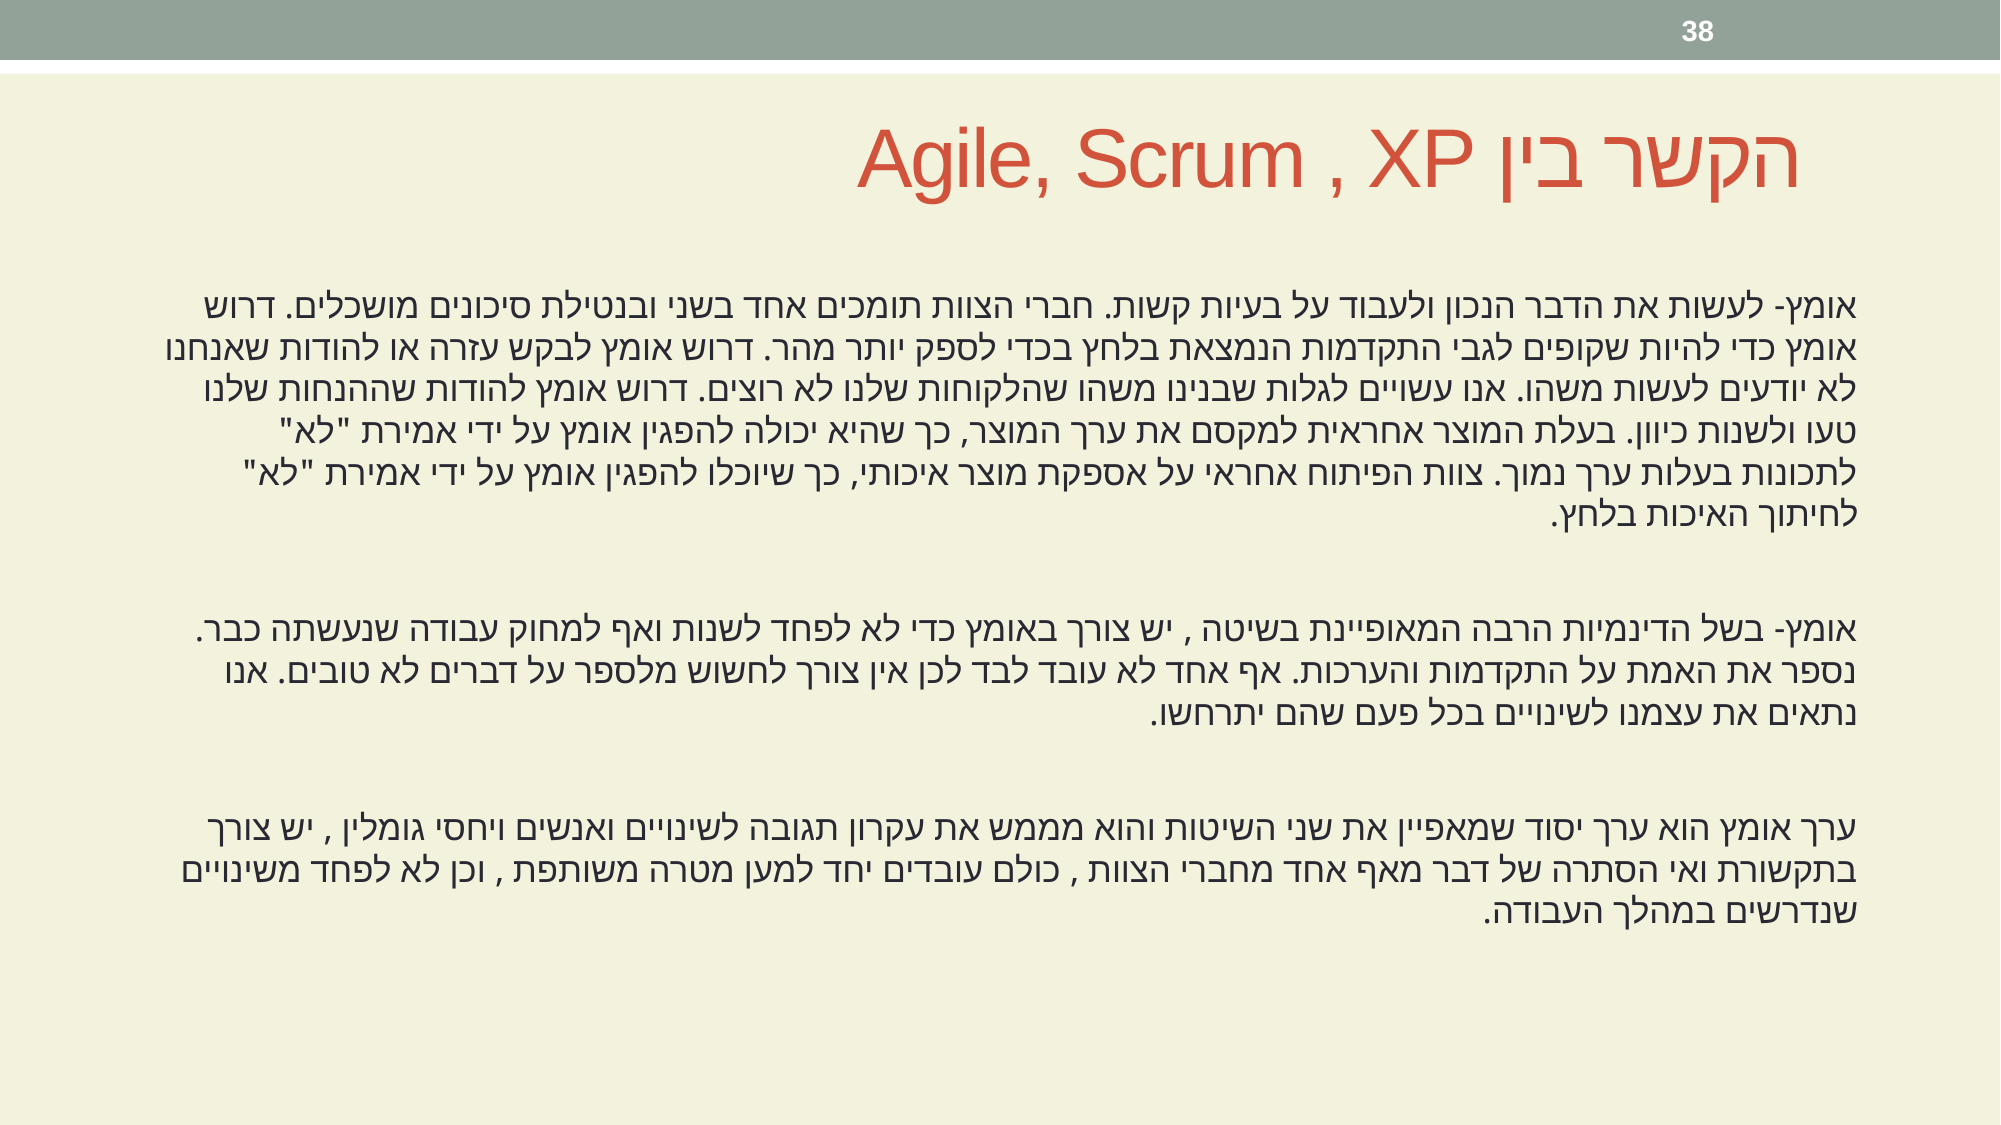

38
# הקשר בין Agile, Scrum , XP
אומץ- לעשות את הדבר הנכון ולעבוד על בעיות קשות. חברי הצוות תומכים אחד בשני ובנטילת סיכונים מושכלים. דרוש אומץ כדי להיות שקופים לגבי התקדמות הנמצאת בלחץ בכדי לספק יותר מהר. דרוש אומץ לבקש עזרה או להודות שאנחנו לא יודעים לעשות משהו. אנו עשויים לגלות שבנינו משהו שהלקוחות שלנו לא רוצים. דרוש אומץ להודות שההנחות שלנו טעו ולשנות כיוון. בעלת המוצר אחראית למקסם את ערך המוצר, כך שהיא יכולה להפגין אומץ על ידי אמירת "לא" לתכונות בעלות ערך נמוך. צוות הפיתוח אחראי על אספקת מוצר איכותי, כך שיוכלו להפגין אומץ על ידי אמירת "לא" לחיתוך האיכות בלחץ.

אומץ- בשל הדינמיות הרבה המאופיינת בשיטה , יש צורך באומץ כדי לא לפחד לשנות ואף למחוק עבודה שנעשתה כבר. נספר את האמת על התקדמות והערכות. אף אחד לא עובד לבד לכן אין צורך לחשוש מלספר על דברים לא טובים. אנו נתאים את עצמנו לשינויים בכל פעם שהם יתרחשו.

ערך אומץ הוא ערך יסוד שמאפיין את שני השיטות והוא מממש את עקרון תגובה לשינויים ואנשים ויחסי גומלין , יש צורך בתקשורת ואי הסתרה של דבר מאף אחד מחברי הצוות , כולם עובדים יחד למען מטרה משותפת , וכן לא לפחד משינויים שנדרשים במהלך העבודה.